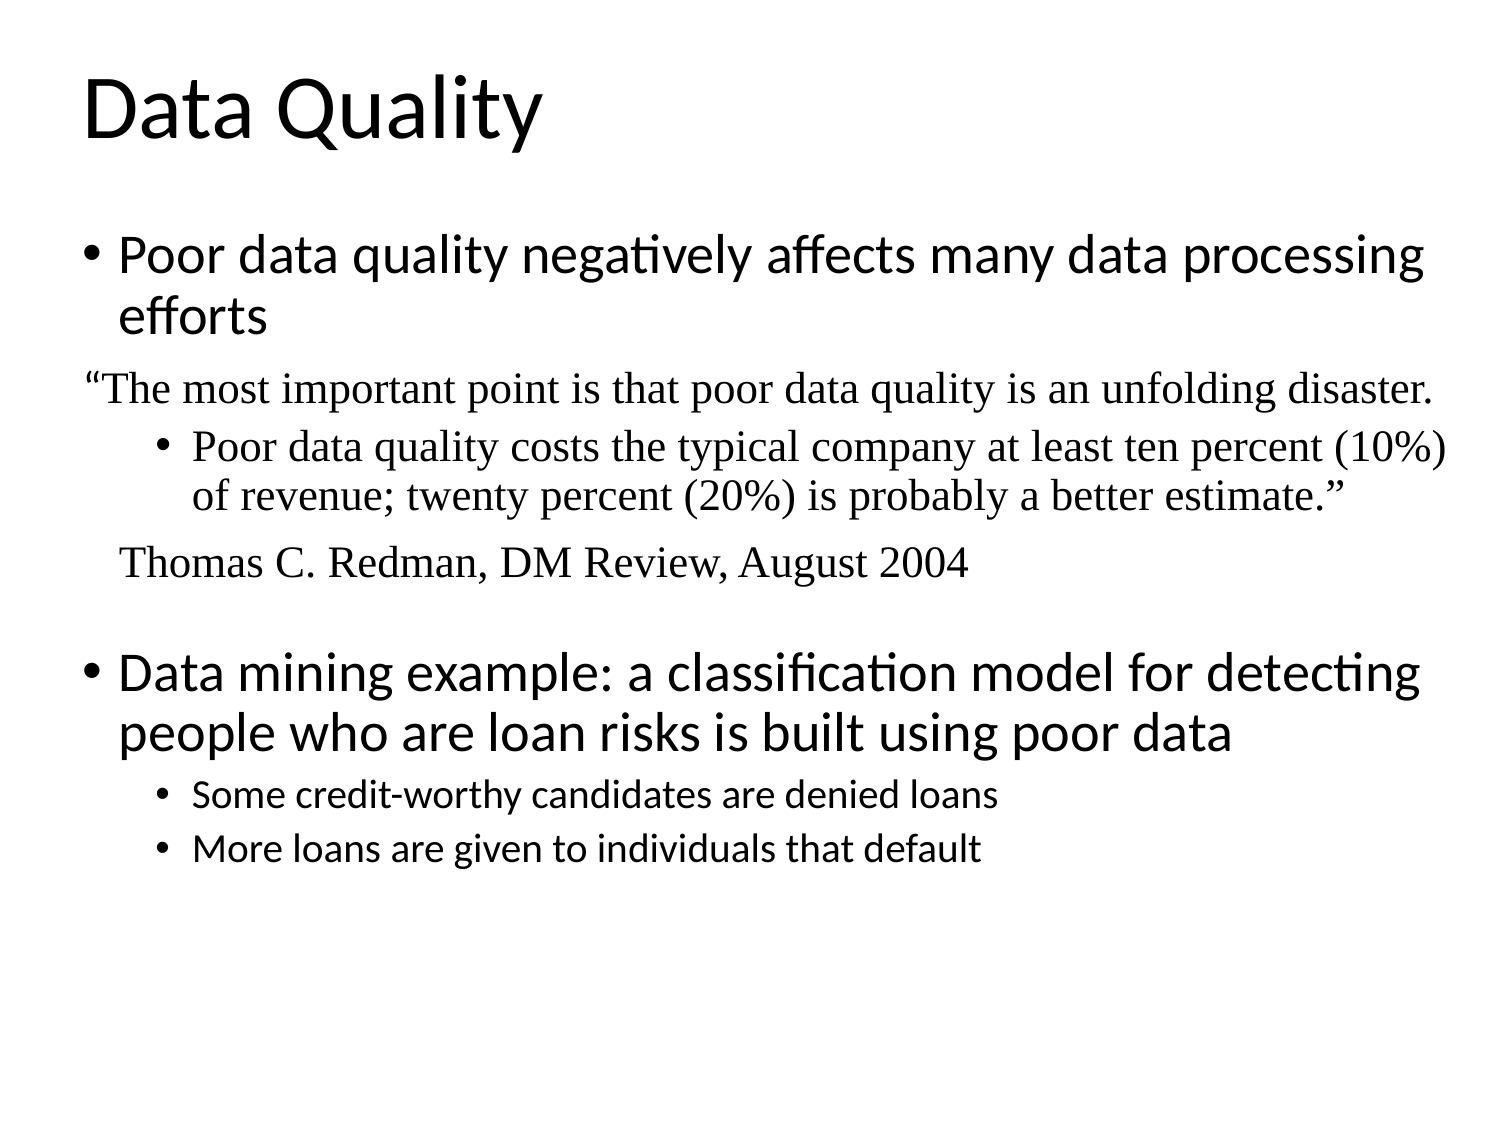

Data Quality
Poor data quality negatively affects many data processing efforts
“The most important point is that poor data quality is an unfolding disaster.
Poor data quality costs the typical company at least ten percent (10%) of revenue; twenty percent (20%) is probably a better estimate.”
			Thomas C. Redman, DM Review, August 2004

Data mining example: a classification model for detecting people who are loan risks is built using poor data
Some credit-worthy candidates are denied loans
More loans are given to individuals that default